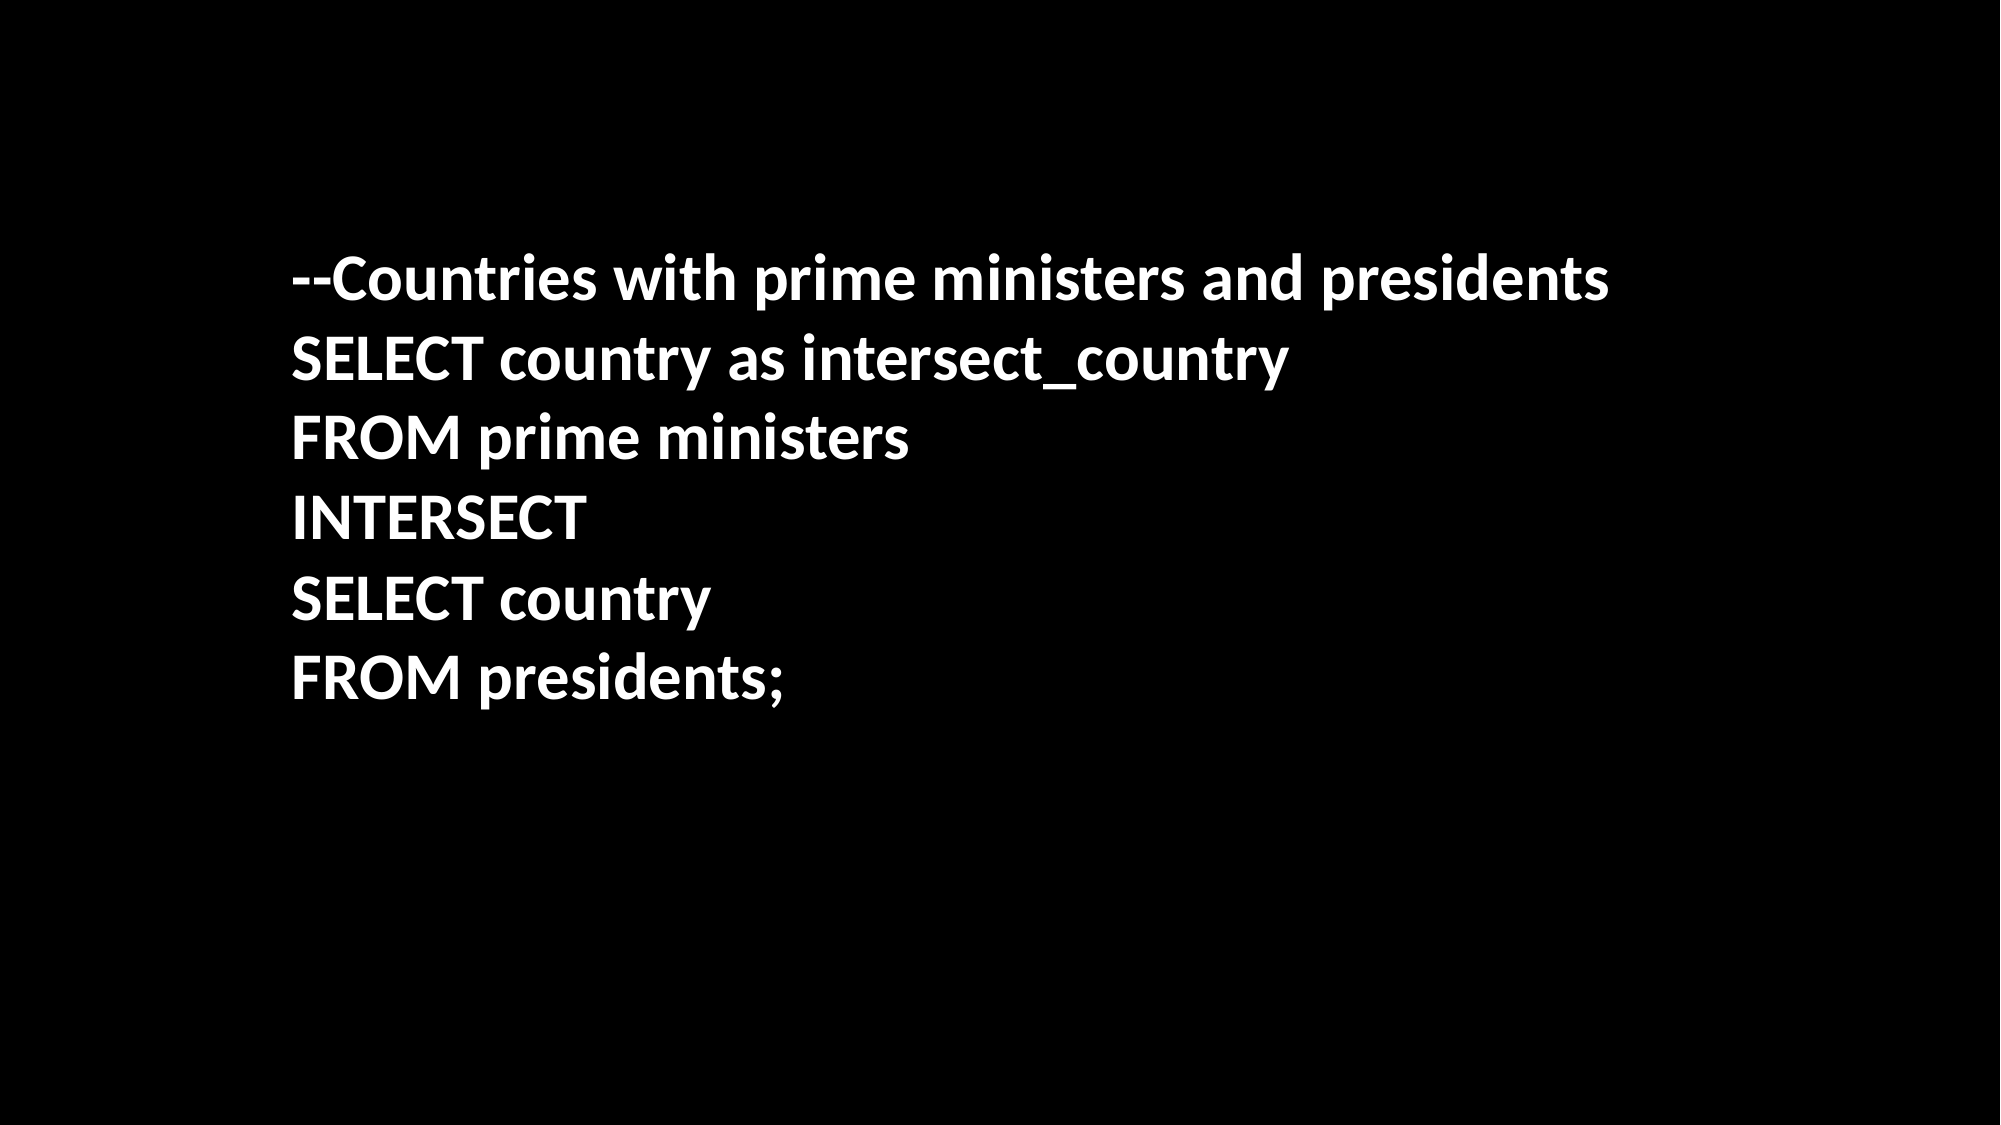

--Countries with prime ministers and presidents
SELECT country as intersect_country
FROM prime ministers
INTERSECT
SELECT country
FROM presidents;